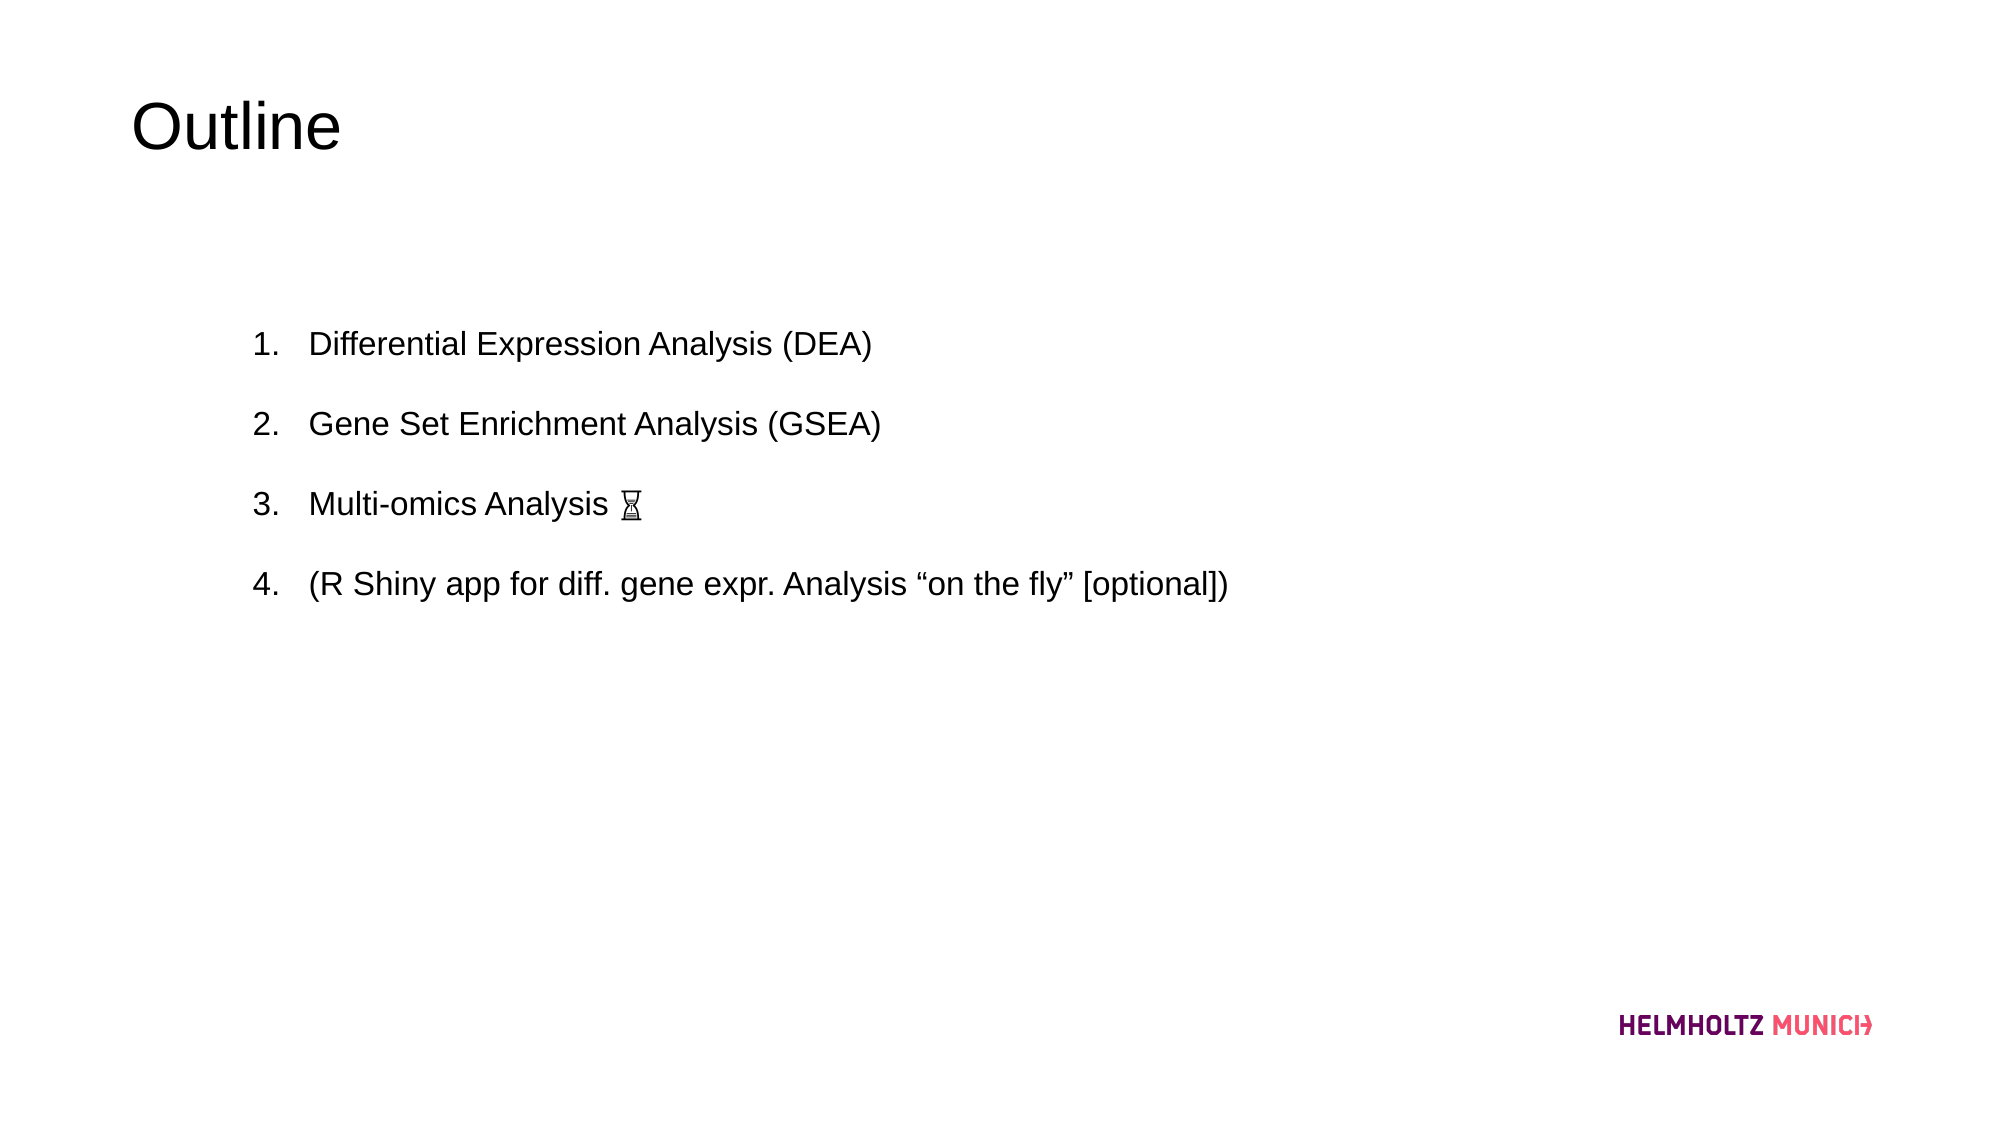

Outline
Differential Expression Analysis (DEA)

Gene Set Enrichment Analysis (GSEA)

Multi-omics Analysis ⏳

(R Shiny app for diff. gene expr. Analysis “on the fly” [optional])